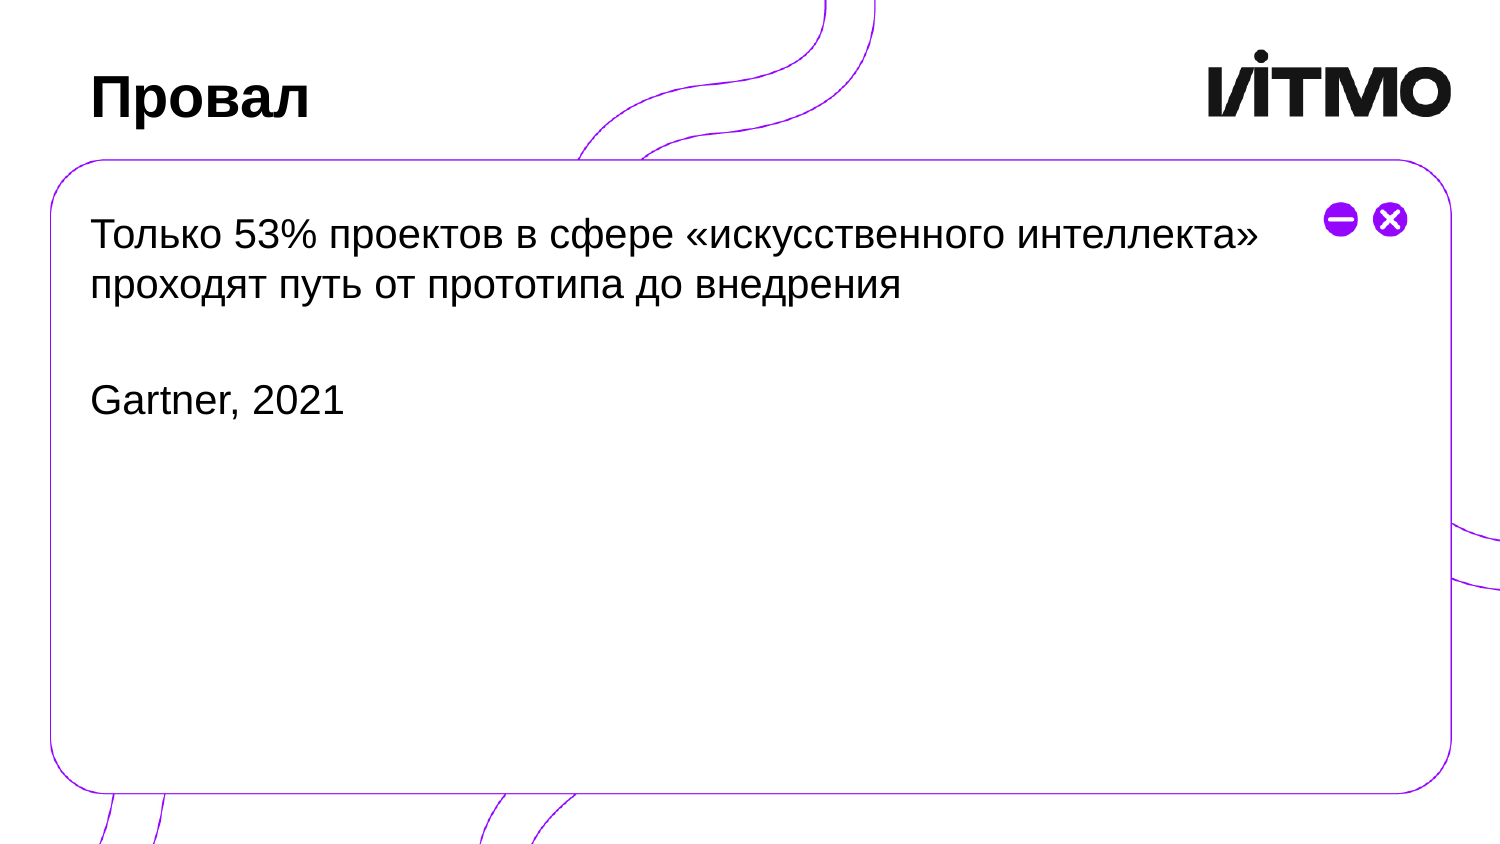

# Провал
Только 53% проектов в сфере «искусственного интеллекта» проходят путь от прототипа до внедрения

Gartner, 2021